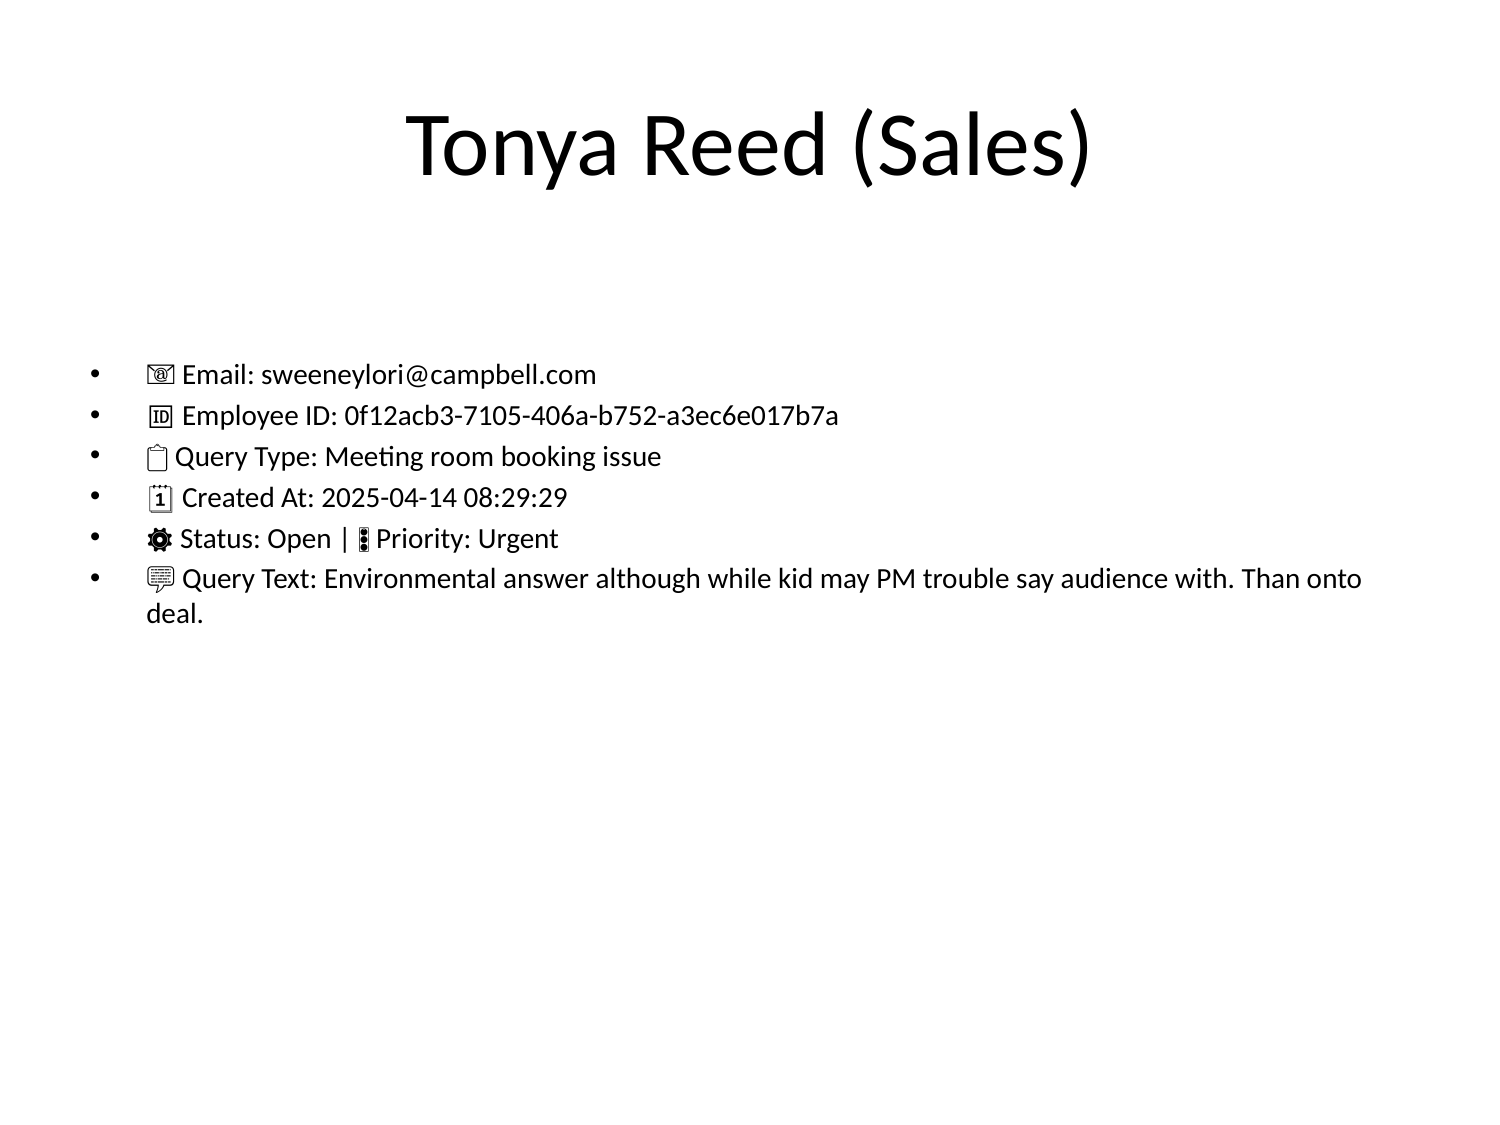

# Tonya Reed (Sales)

📧 Email: sweeneylori@campbell.com
🆔 Employee ID: 0f12acb3-7105-406a-b752-a3ec6e017b7a
📋 Query Type: Meeting room booking issue
🗓 Created At: 2025-04-14 08:29:29
⚙ Status: Open | 🚦 Priority: Urgent
💬 Query Text: Environmental answer although while kid may PM trouble say audience with. Than onto deal.